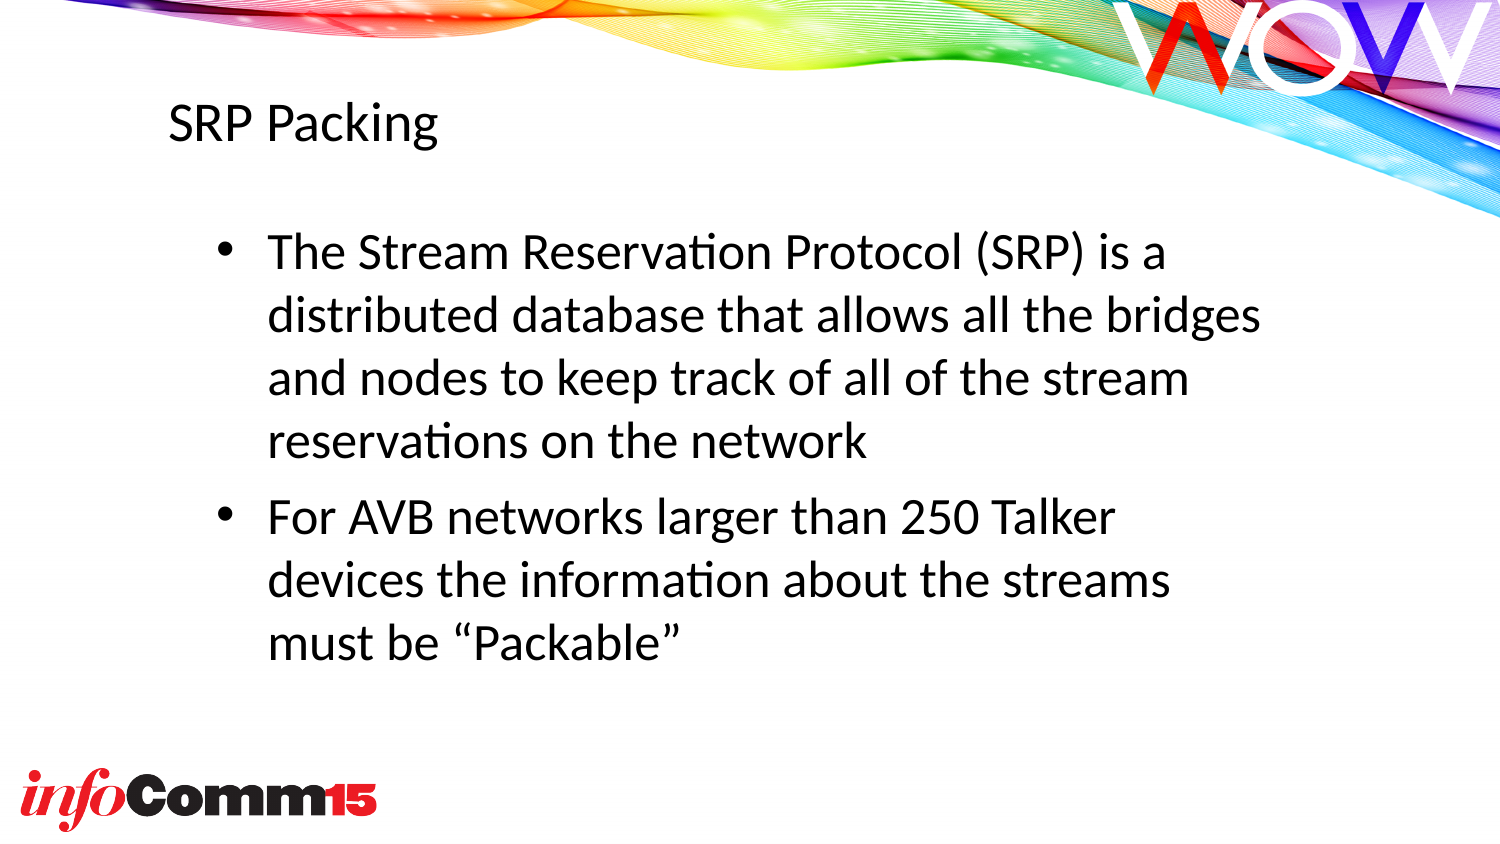

SRP Packing
The Stream Reservation Protocol (SRP) is a distributed database that allows all the bridges and nodes to keep track of all of the stream reservations on the network
For AVB networks larger than 250 Talker devices the information about the streams must be “Packable”